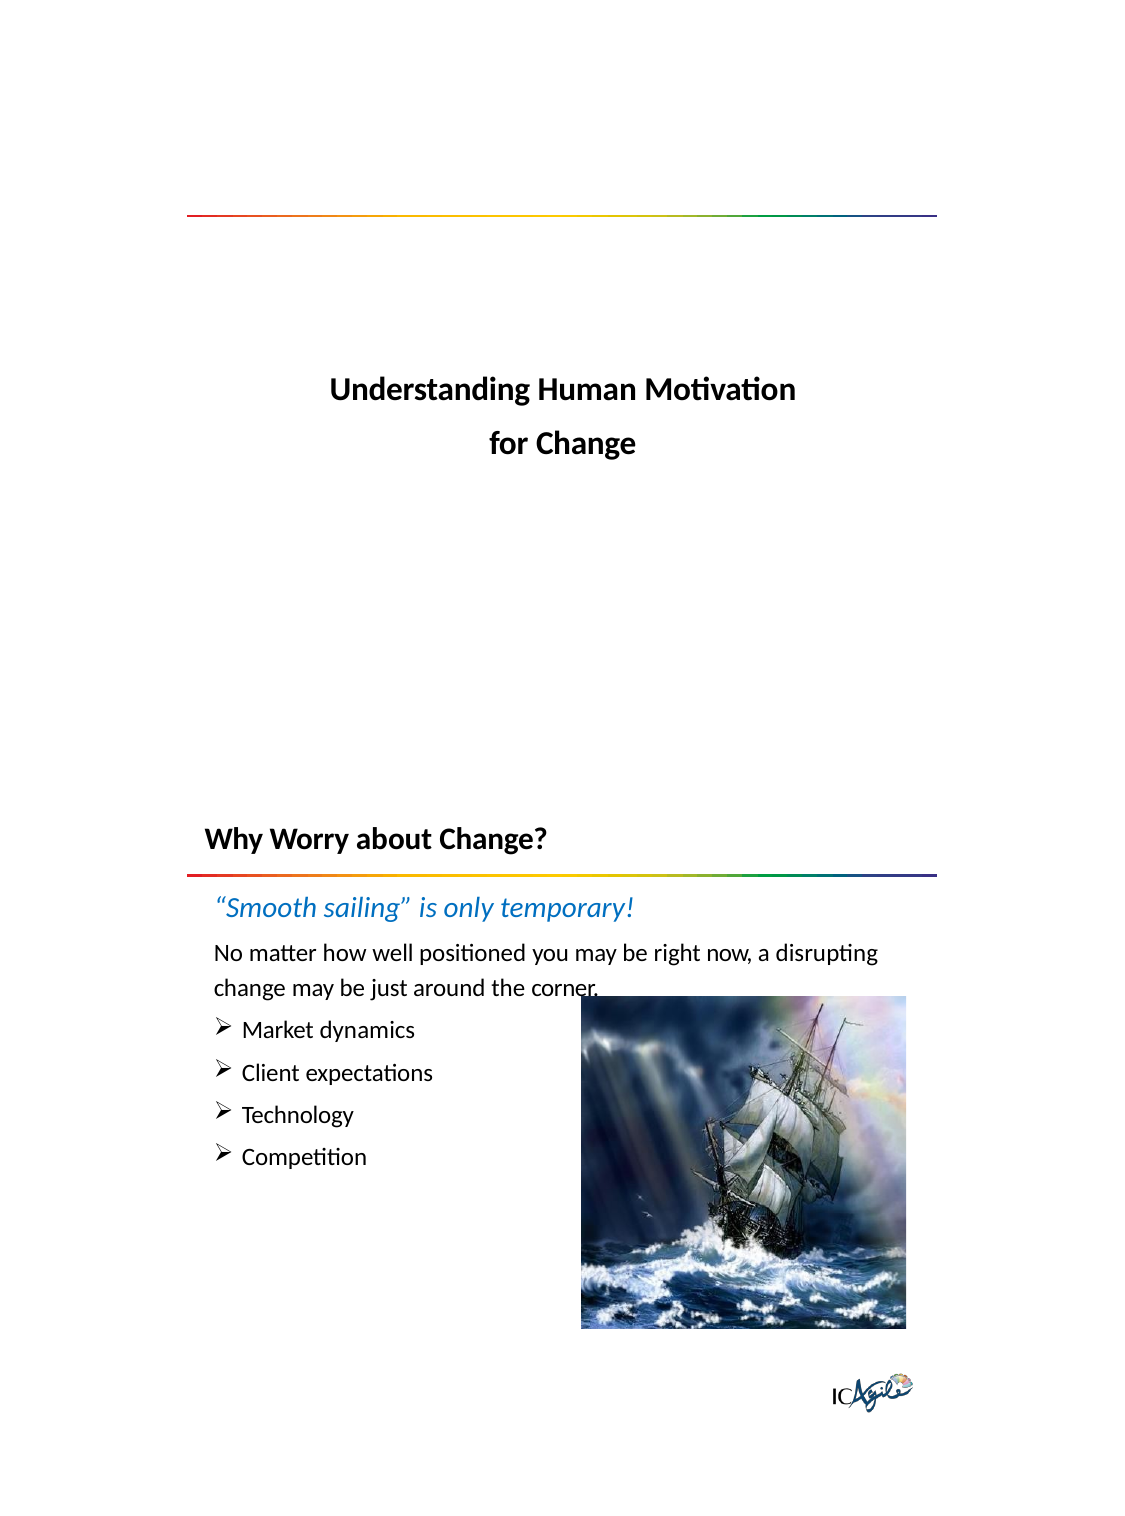

Understanding Human Motivation
for Change
Why Worry about Change?

“Smooth sailing” is only temporary!
No matter how well positioned you may be right now, a disrupting  change may be just around the corner.
Market dynamics
Client expectations
Technology
Competition